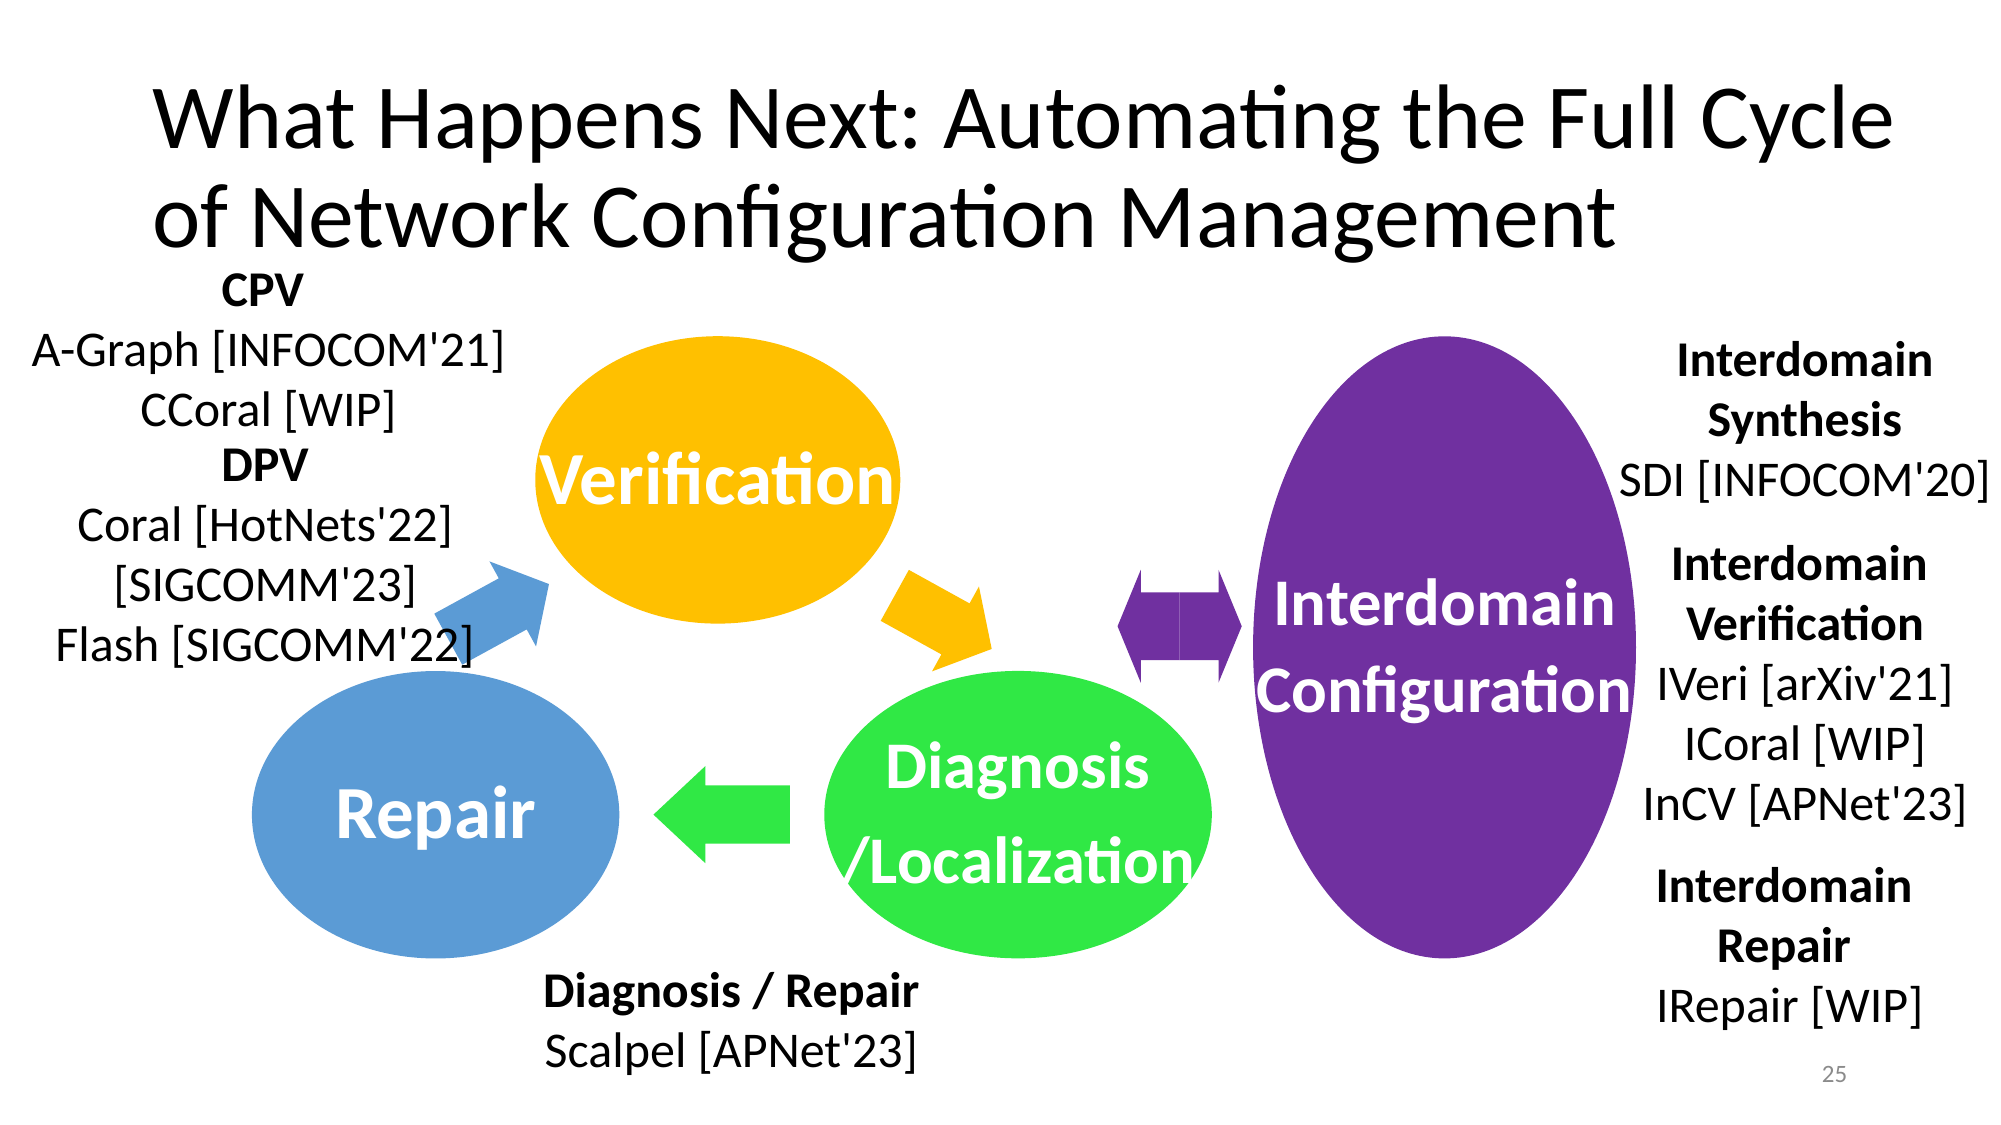

# What Happens Next: Automating the Full Cycle of Network Configuration Management
CPV
A-Graph [INFOCOM'21]
CCoral [WIP]
Interdomain Synthesis
SDI [INFOCOM'20]
Verification
Interdomain
Configuration
DPV
Coral [HotNets'22]
[SIGCOMM'23]
Flash [SIGCOMM'22]
Interdomain
Verification
IVeri [arXiv'21]
ICoral [WIP]
InCV [APNet'23]

Diagnosis
/Localization
Repair

Interdomain
Repair
IRepair [WIP]
Diagnosis / Repair
Scalpel [APNet'23]
25